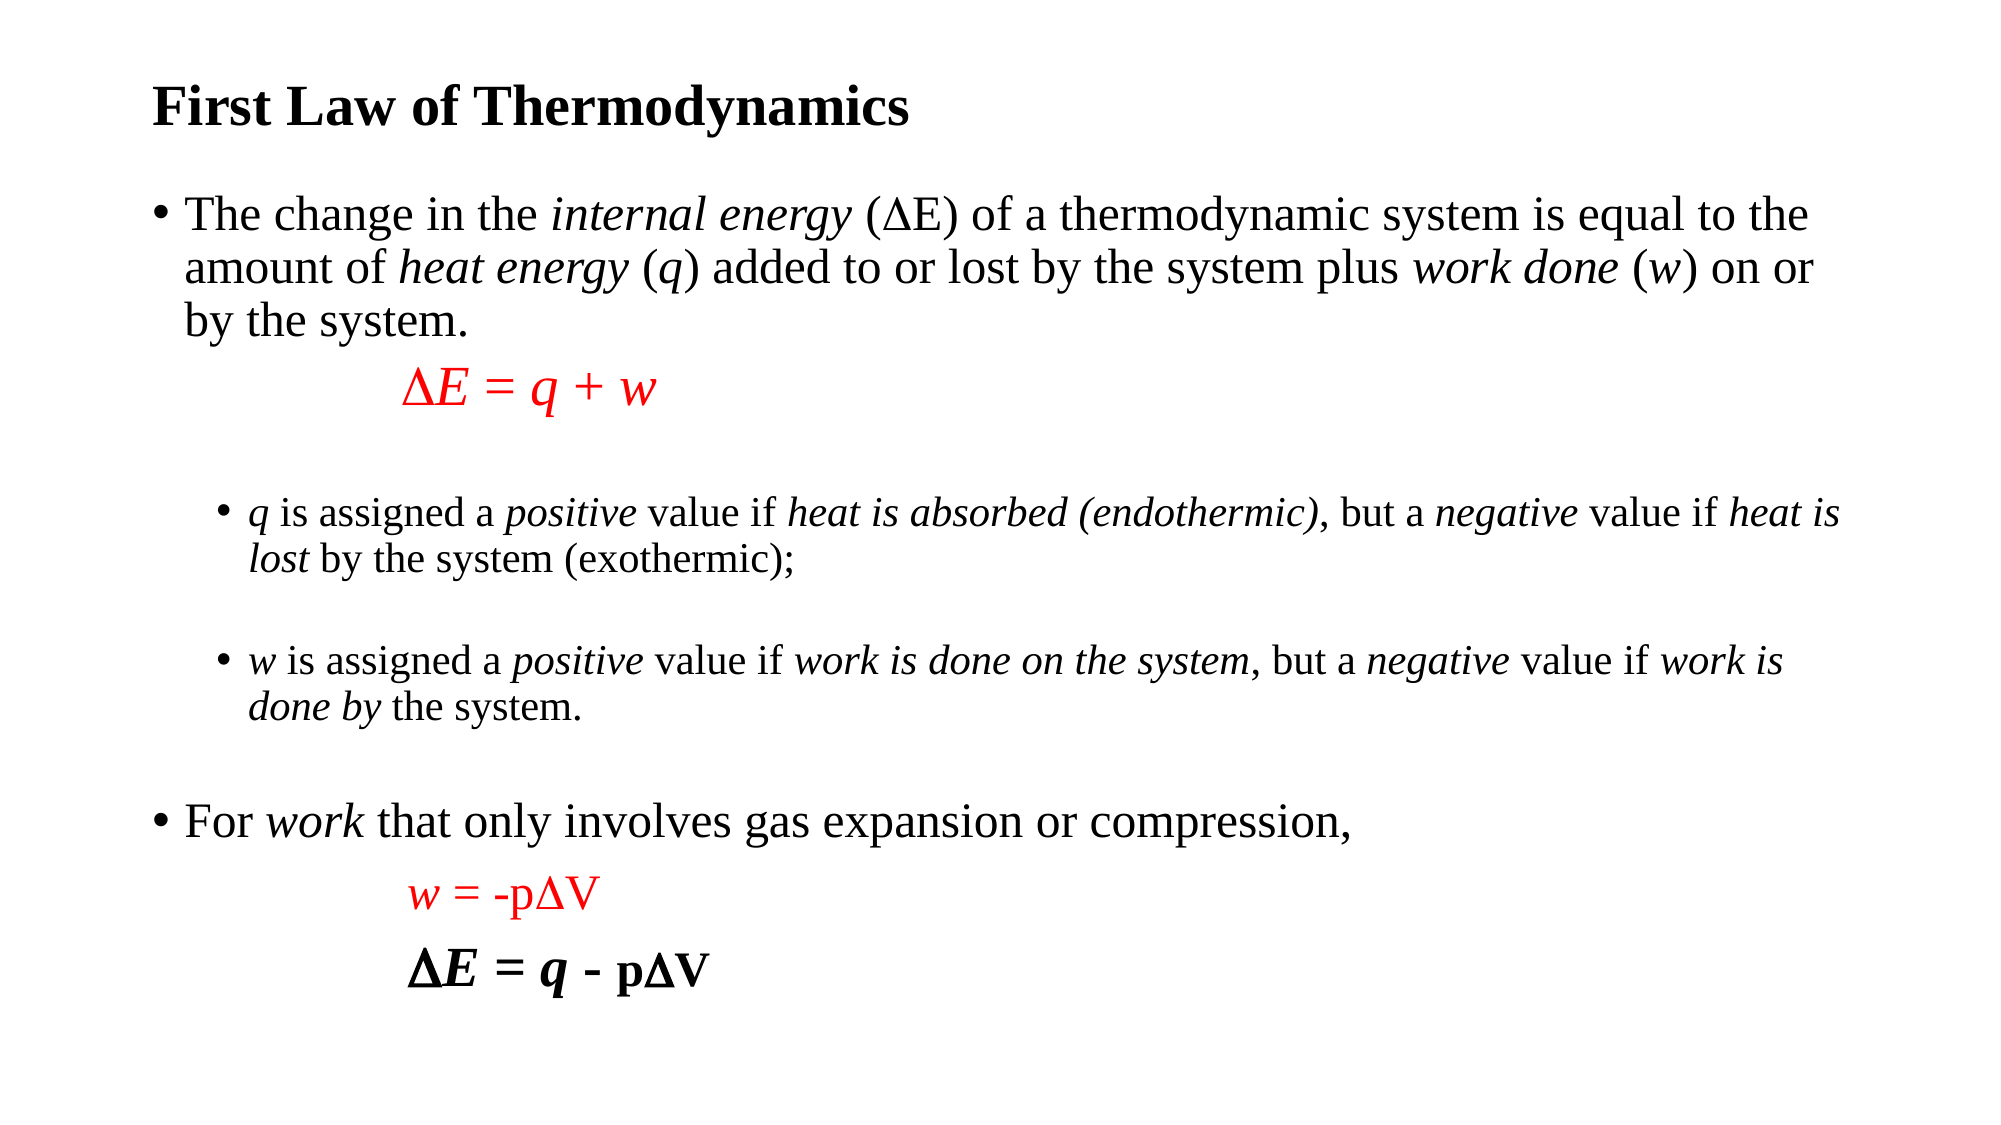

# First Law of Thermodynamics
The change in the internal energy (ΔE) of a thermodynamic system is equal to the amount of heat energy (q) added to or lost by the system plus work done (w) on or by the system.
  ΔE = q + w

q is assigned a positive value if heat is absorbed (endothermic), but a negative value if heat is lost by the system (exothermic);

w is assigned a positive value if work is done on the system, but a negative value if work is done by the system.

For work that only involves gas expansion or compression,
	 	w = -pΔV
		ΔE = q - pΔV